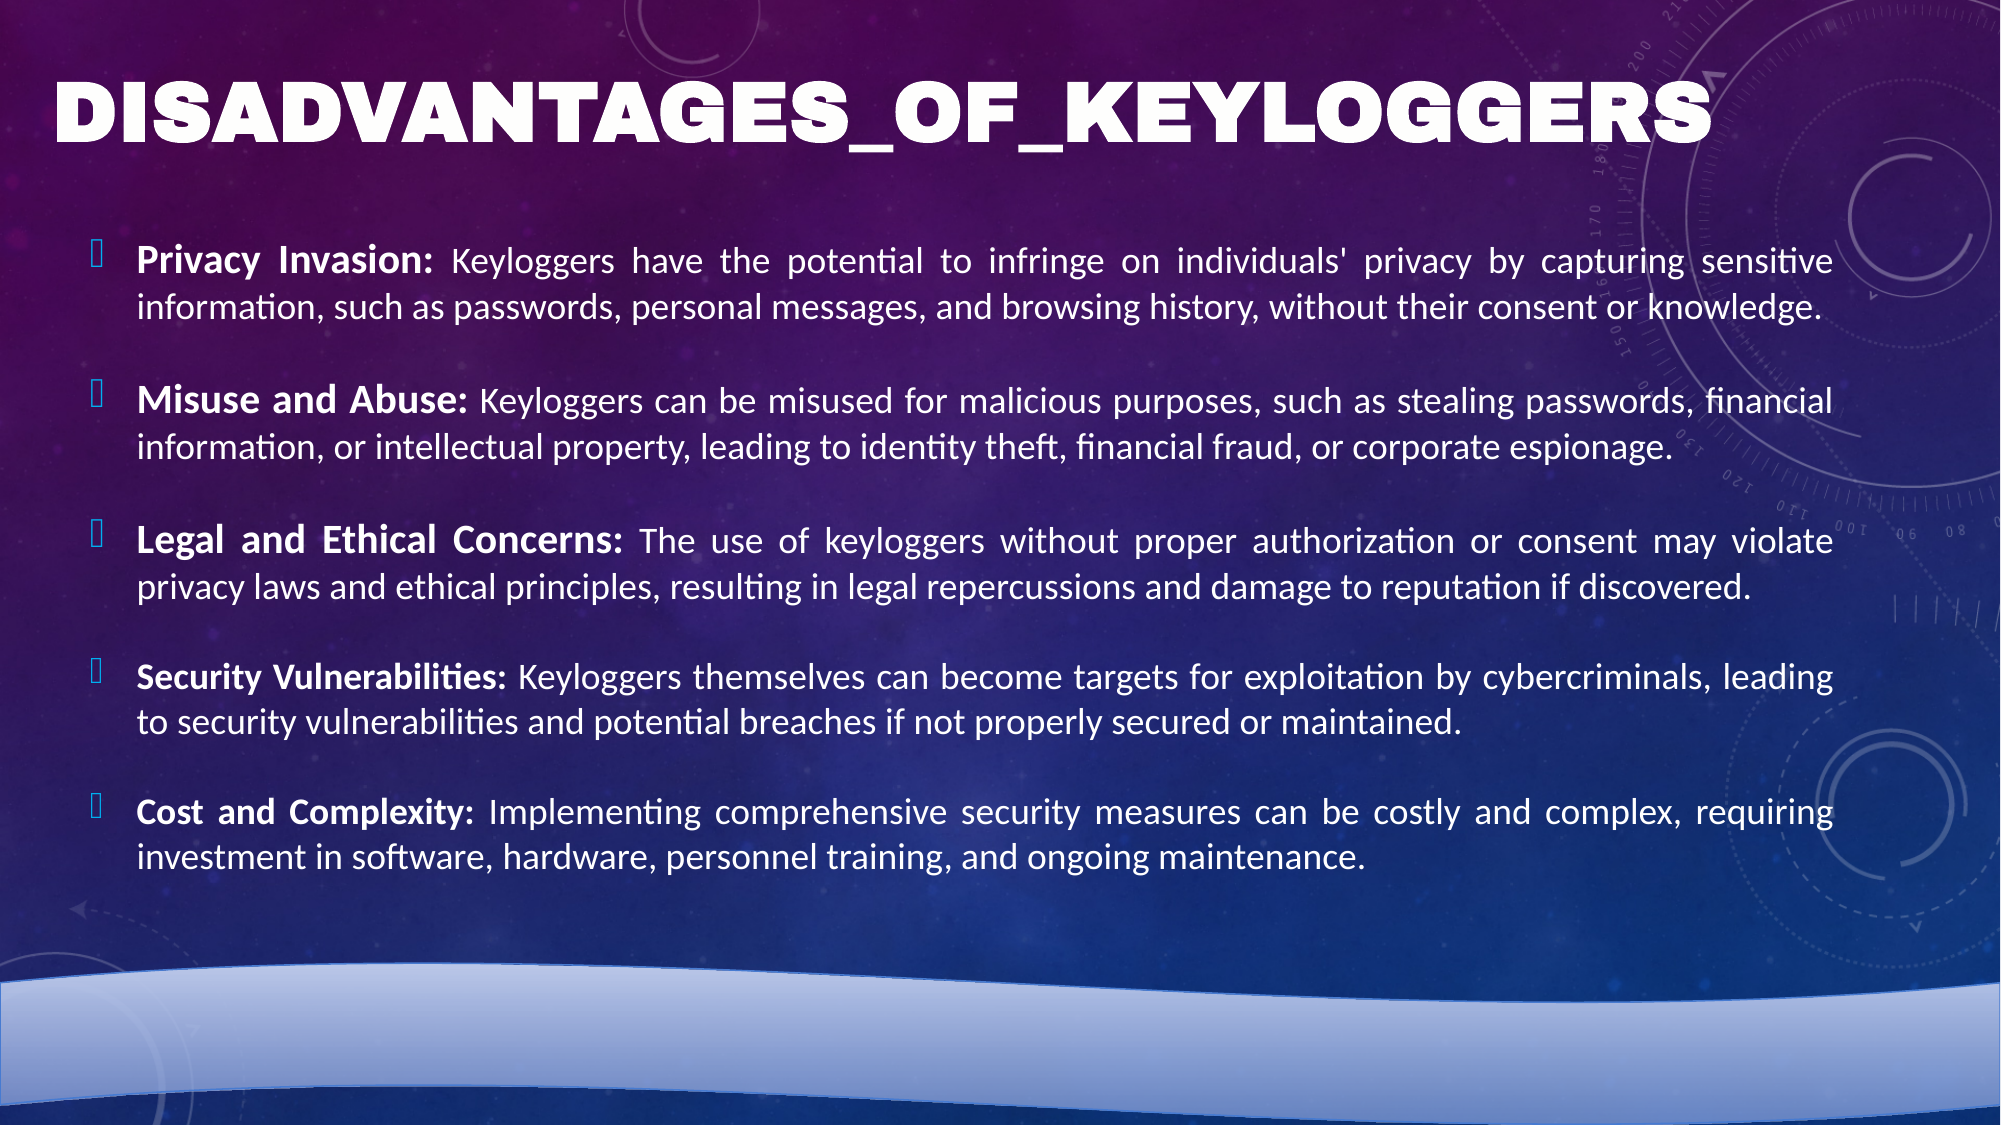

DISADVANTAGES_OF_KEYLOGGERS

Privacy Invasion: Keyloggers have the potential to infringe on individuals' privacy by capturing sensitive information, such as passwords, personal messages, and browsing history, without their consent or knowledge.

Misuse and Abuse: Keyloggers can be misused for malicious purposes, such as stealing passwords, financial information, or intellectual property, leading to identity theft, financial fraud, or corporate espionage.

Legal and Ethical Concerns: The use of keyloggers without proper authorization or consent may violate privacy laws and ethical principles, resulting in legal repercussions and damage to reputation if discovered.

Security Vulnerabilities: Keyloggers themselves can become targets for exploitation by cybercriminals, leading to security vulnerabilities and potential breaches if not properly secured or maintained.

Cost and Complexity: Implementing comprehensive security measures can be costly and complex, requiring investment in software, hardware, personnel training, and ongoing maintenance.